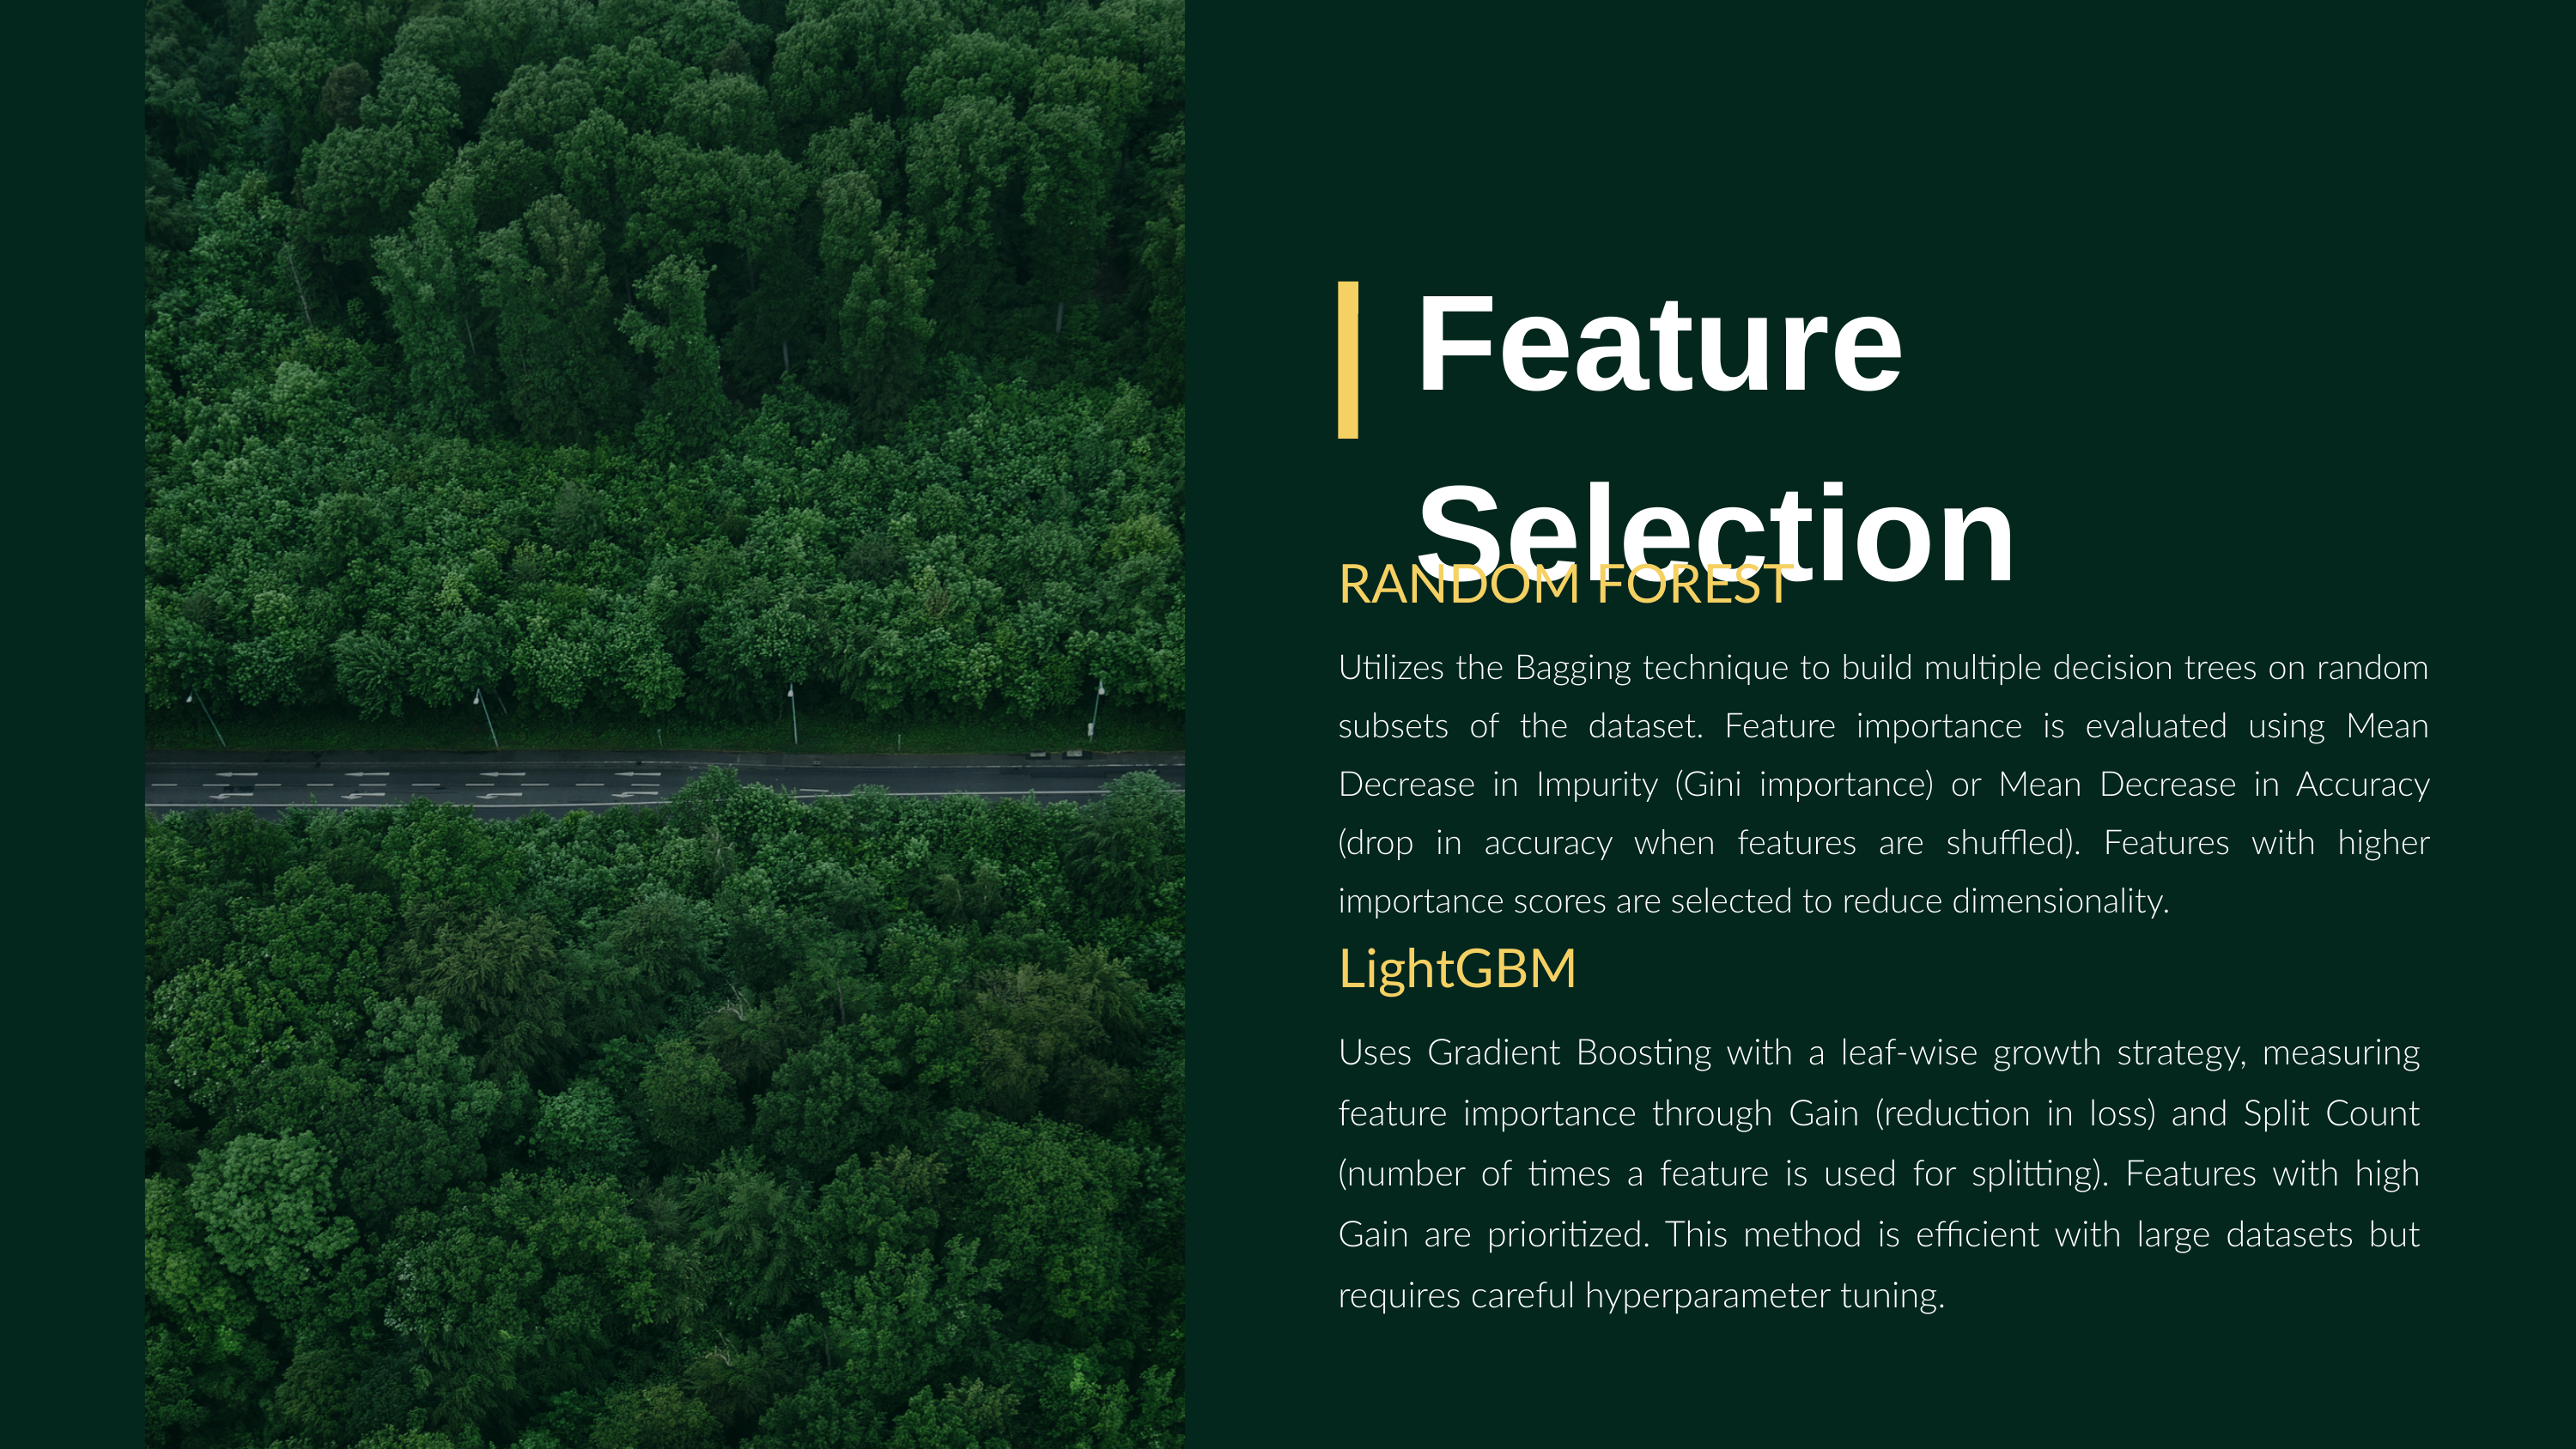

Feature Selection

RANDOM FOREST
Utilizes the Bagging technique to build multiple decision trees on random subsets of the dataset. Feature importance is evaluated using Mean Decrease in Impurity (Gini importance) or Mean Decrease in Accuracy (drop in accuracy when features are shuffled). Features with higher importance scores are selected to reduce dimensionality.
LightGBM
Uses Gradient Boosting with a leaf-wise growth strategy, measuring feature importance through Gain (reduction in loss) and Split Count (number of times a feature is used for splitting). Features with high Gain are prioritized. This method is efficient with large datasets but requires careful hyperparameter tuning.